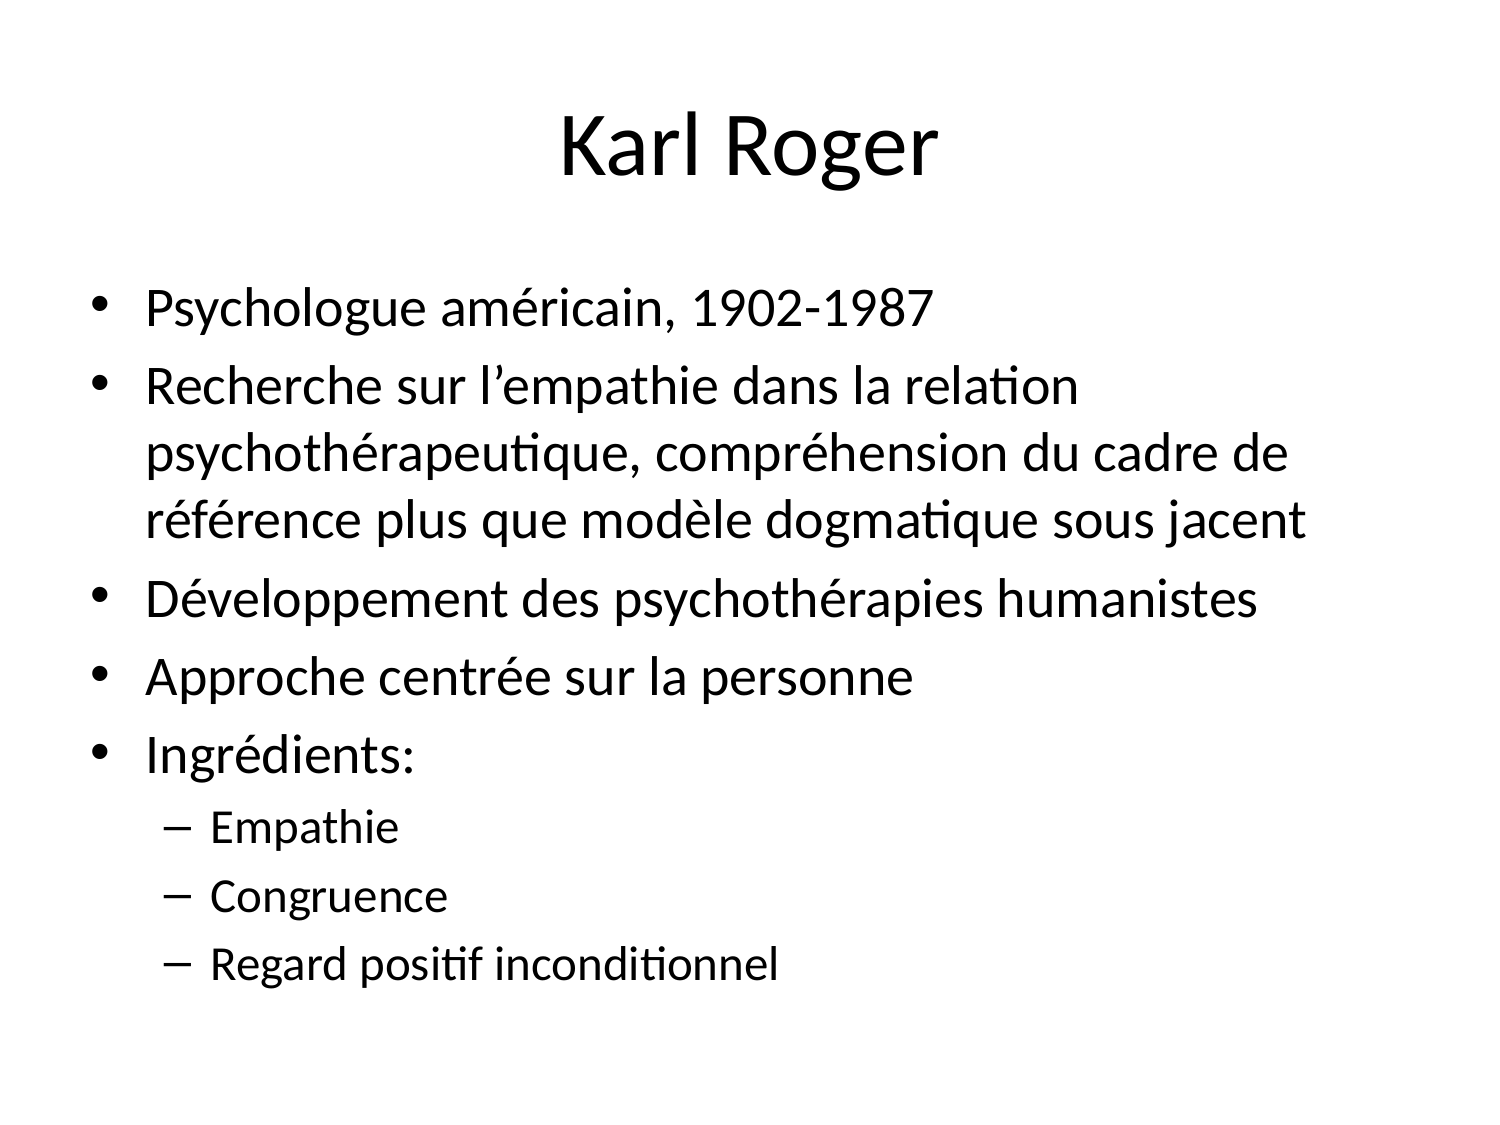

# Karl Roger
Psychologue américain, 1902-1987
Recherche sur l’empathie dans la relation psychothérapeutique, compréhension du cadre de référence plus que modèle dogmatique sous jacent
Développement des psychothérapies humanistes
Approche centrée sur la personne
Ingrédients:
Empathie
Congruence
Regard positif inconditionnel